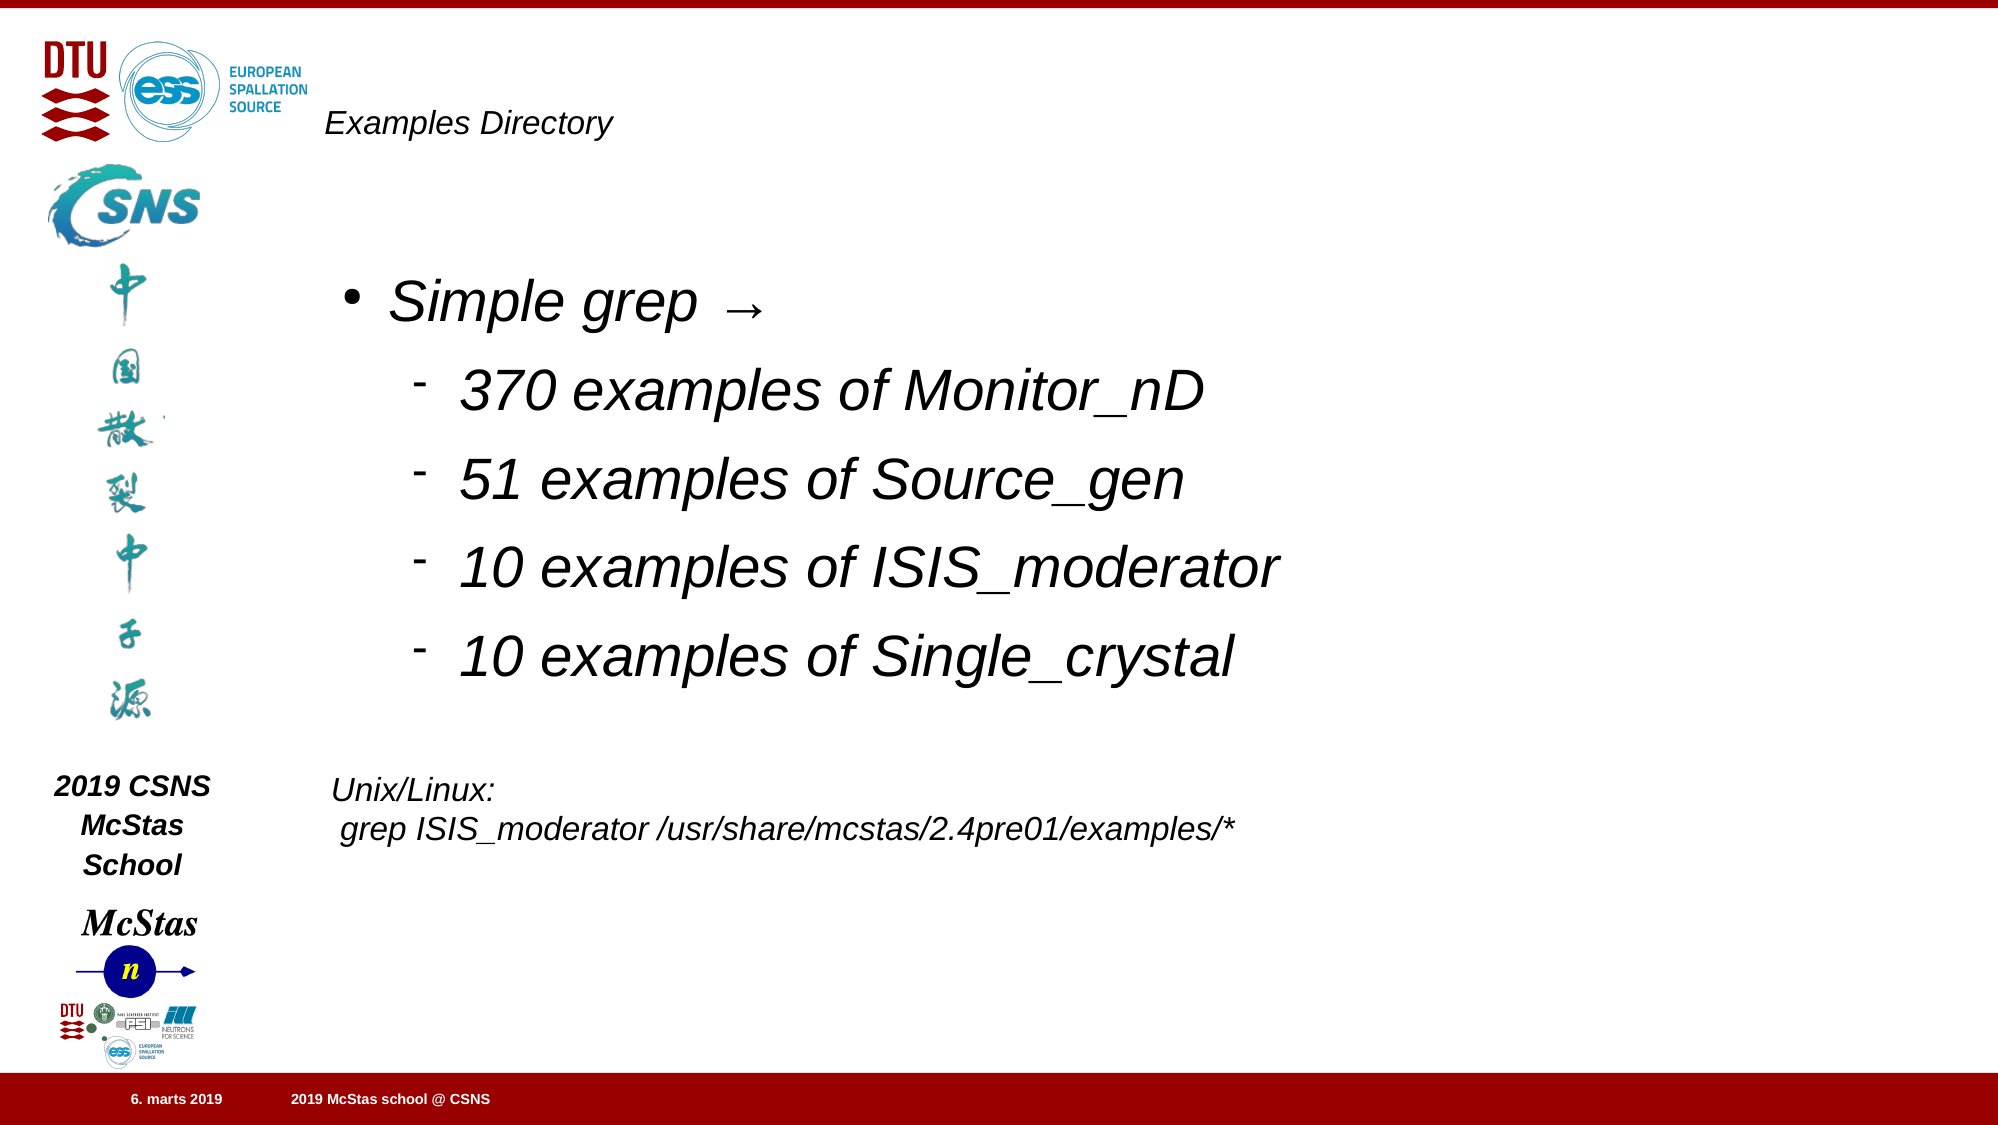

Examples Directory
Simple grep →
370 examples of Monitor_nD
51 examples of Source_gen
10 examples of ISIS_moderator
10 examples of Single_crystal
Unix/Linux:
 grep ISIS_moderator /usr/share/mcstas/2.4pre01/examples/*
8